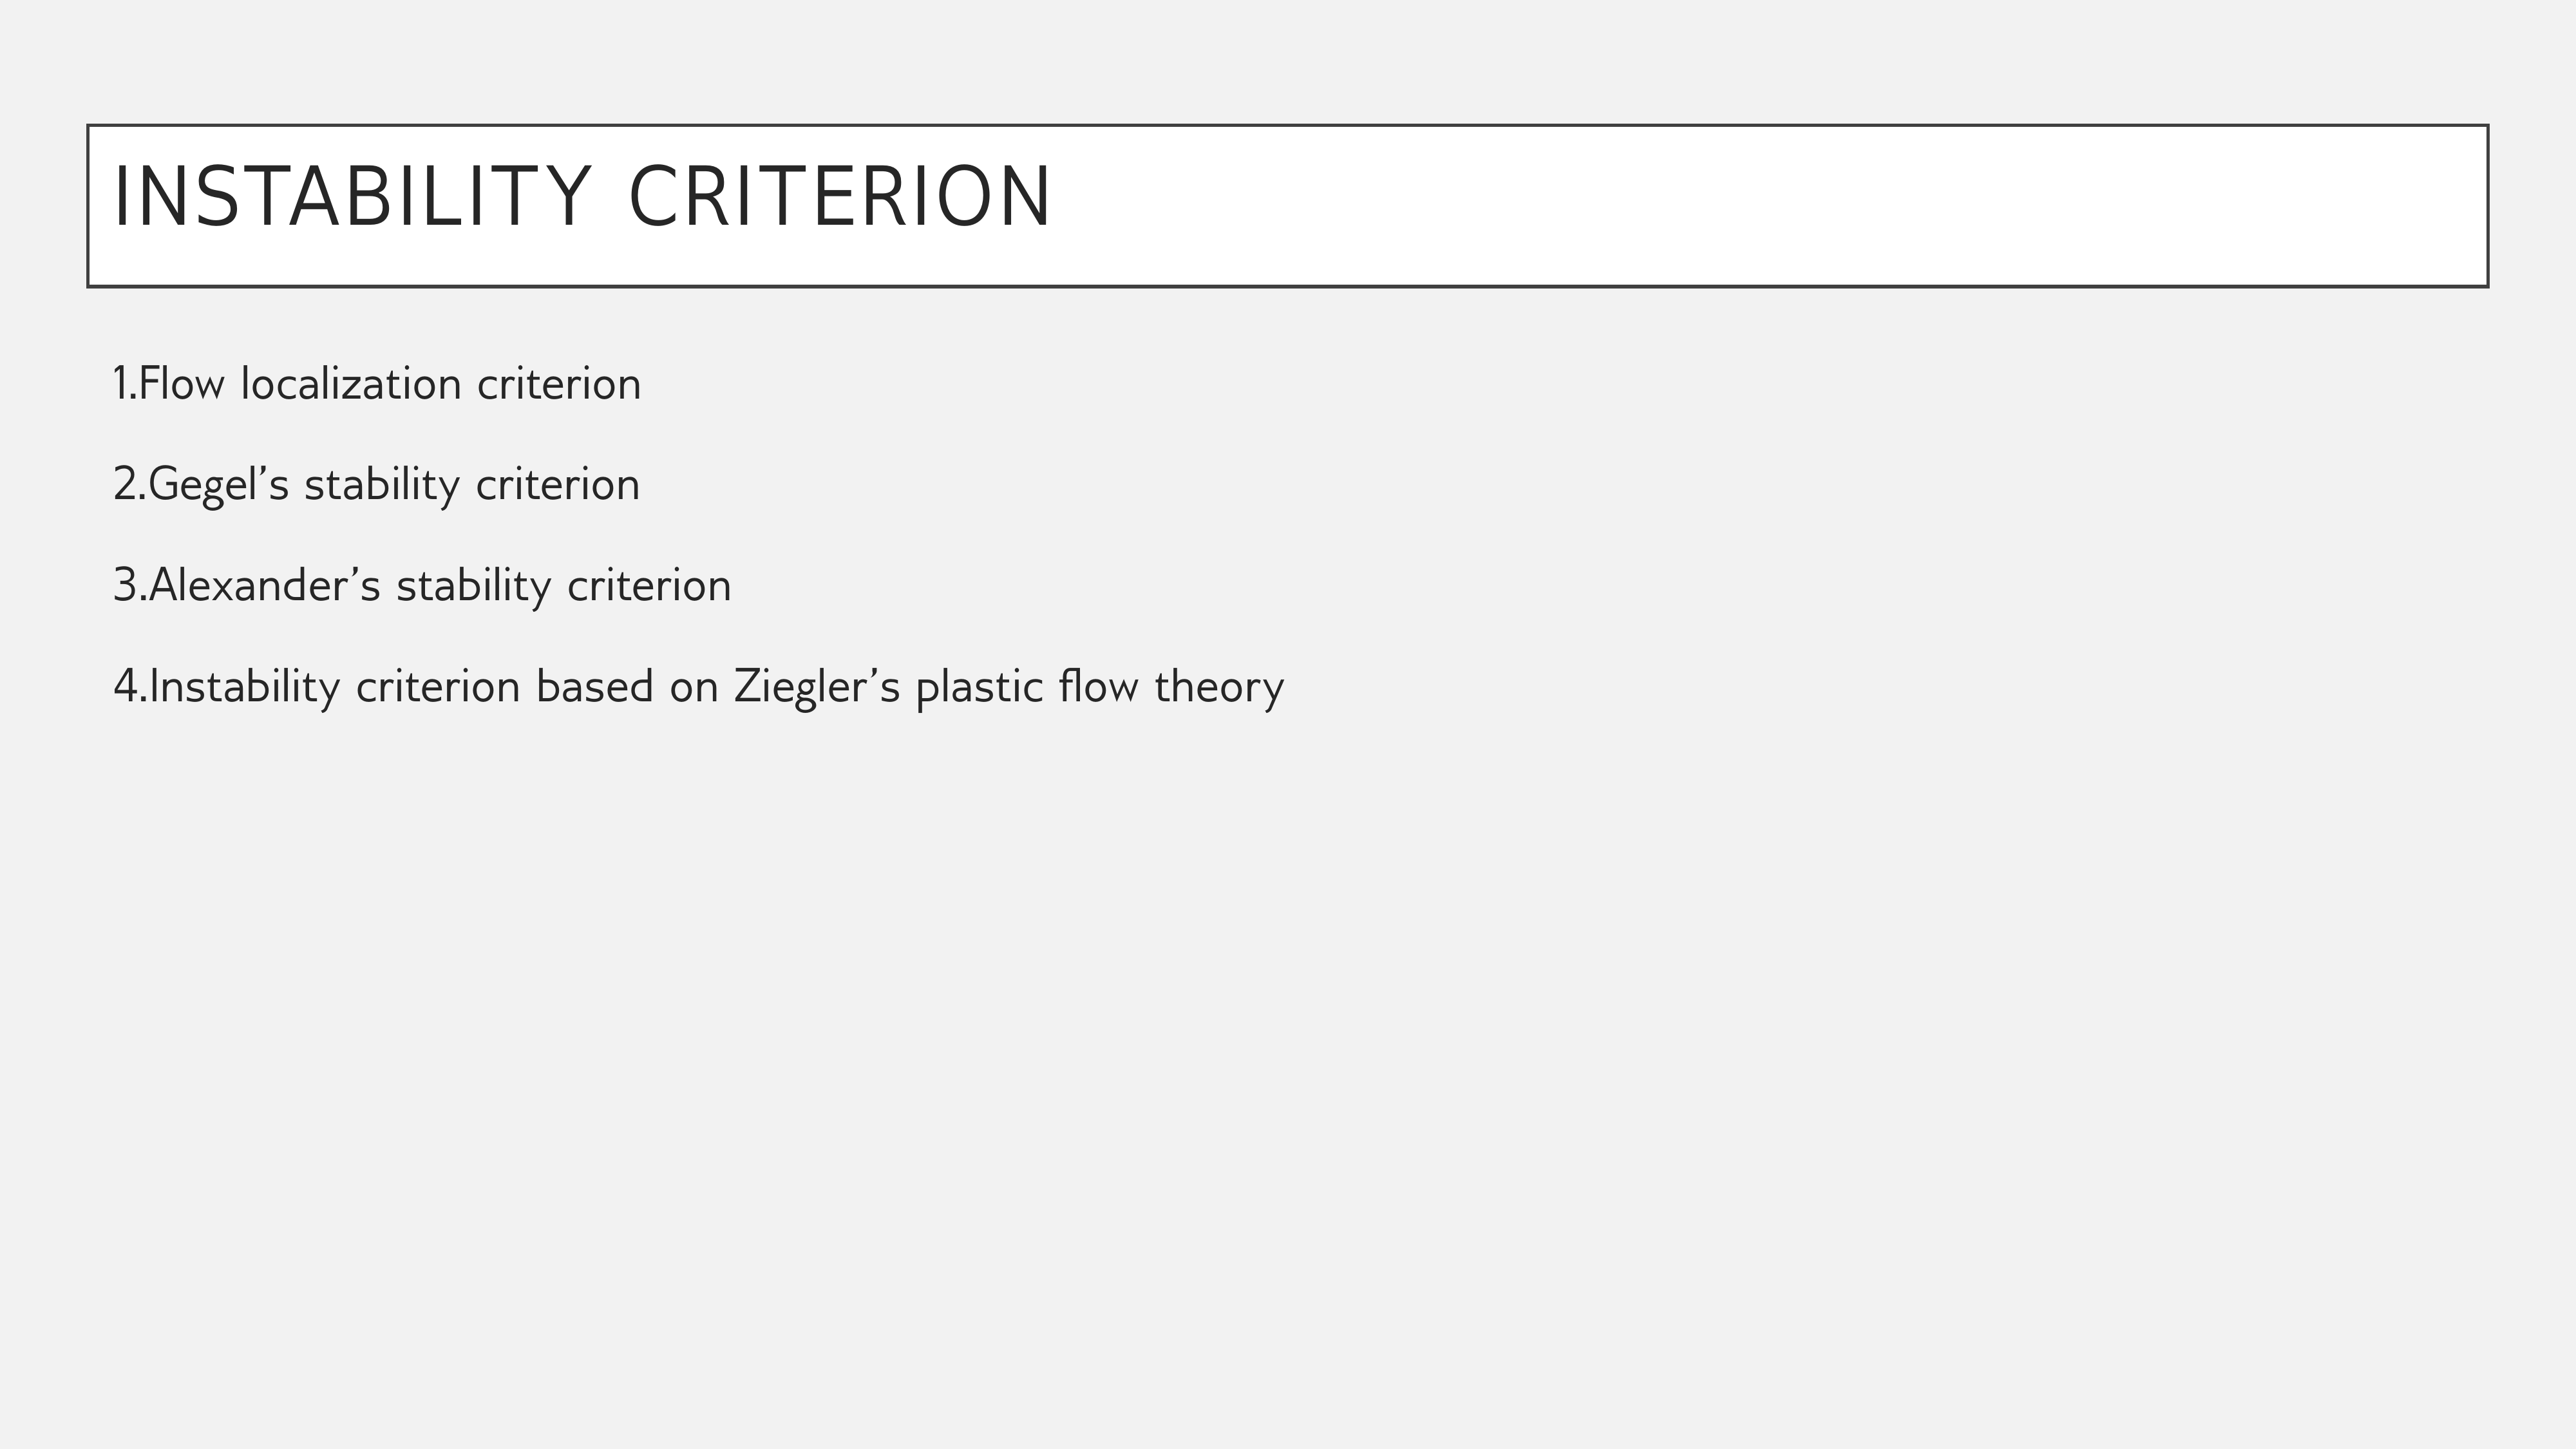

# Instability Criterion
1.Flow localization criterion
2.Gegel’s stability criterion
3.Alexander’s stability criterion
4.Instability criterion based on Ziegler’s plastic flow theory